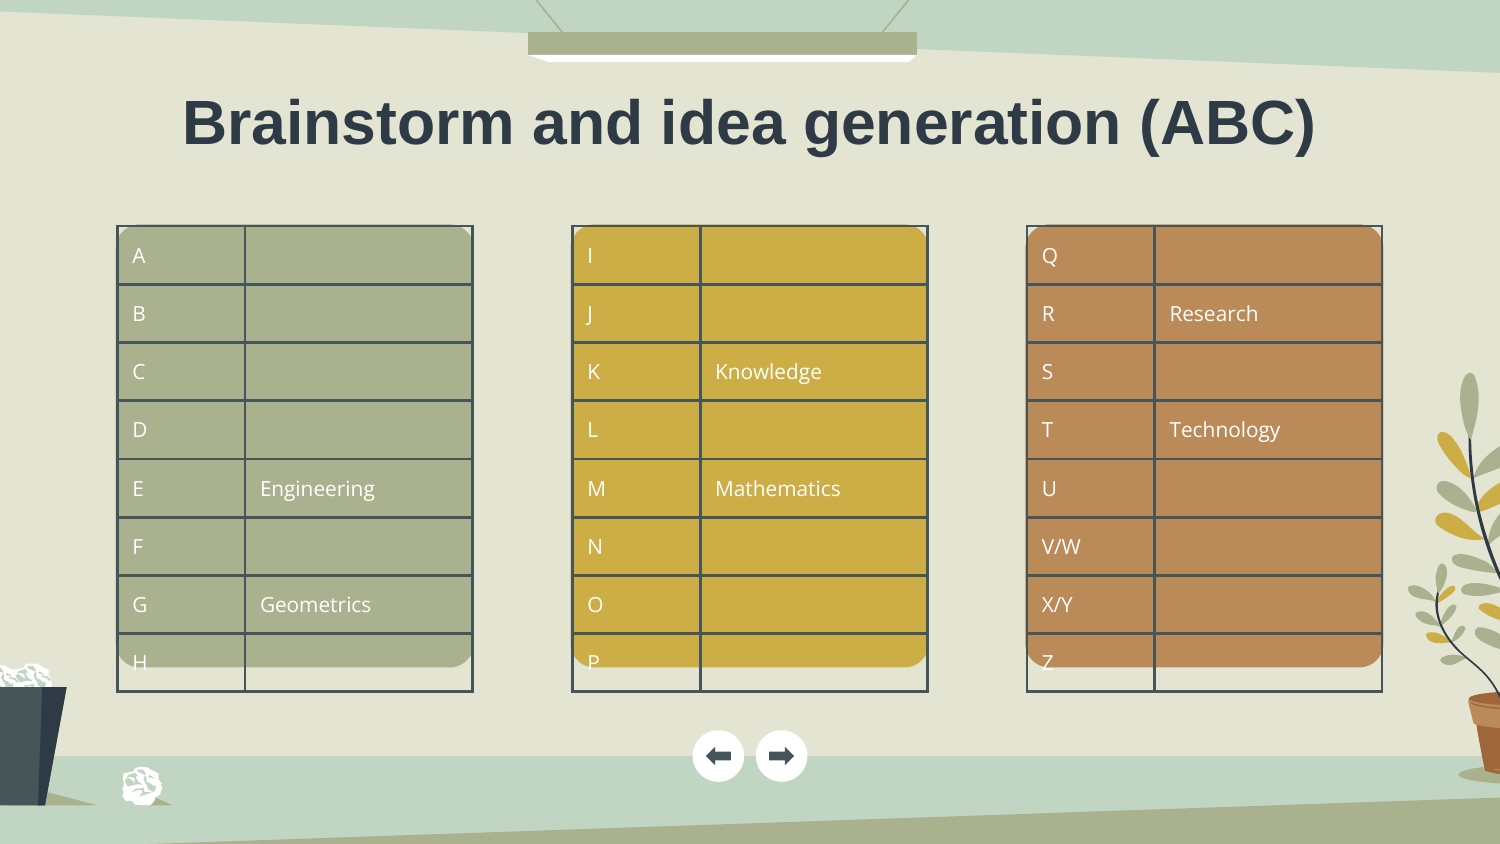

# Brainstorm and idea generation (ABC)
| A |  |
| --- | --- |
| B |  |
| C |  |
| D |  |
| E | Engineering |
| F |  |
| G | Geometrics |
| H |  |
| Q |  |
| --- | --- |
| R | Research |
| S |  |
| T | Technology |
| U |  |
| V/W |  |
| X/Y |  |
| Z |  |
| I |  |
| --- | --- |
| J |  |
| K | Knowledge |
| L |  |
| M | Mathematics |
| N |  |
| O |  |
| P |  |